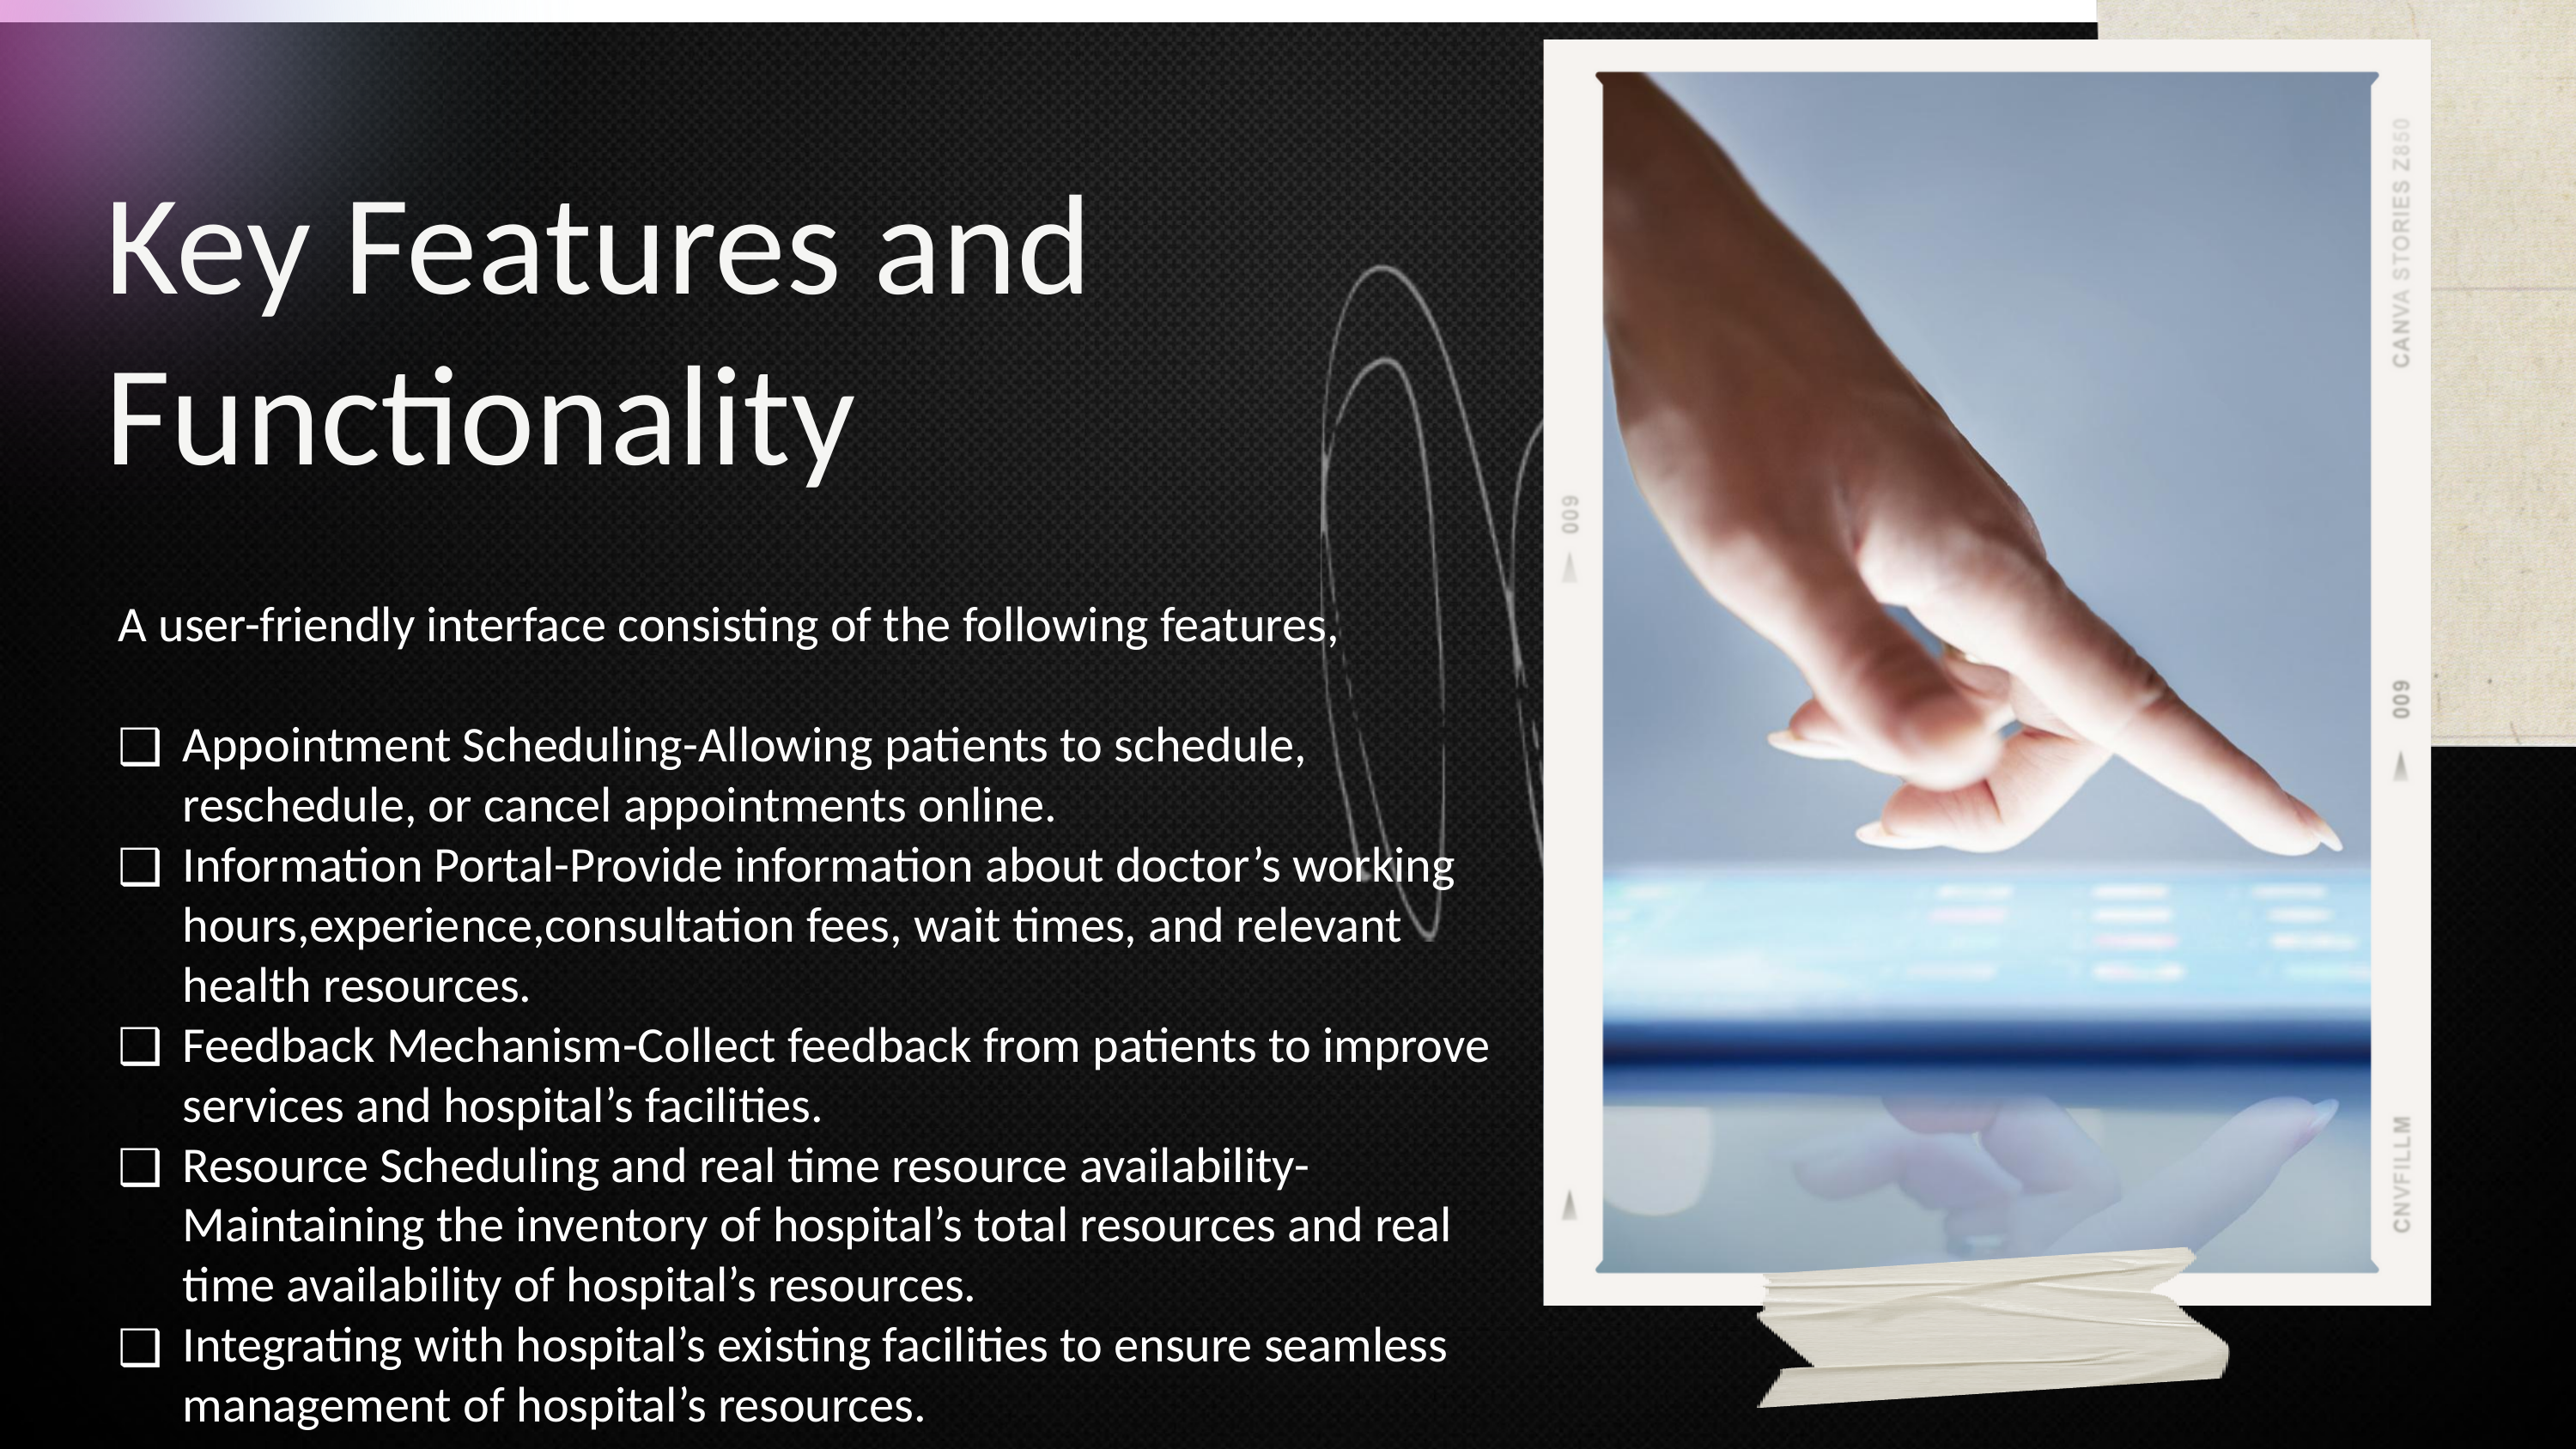

Key Features and Functionality

A user-friendly interface consisting of the following features,

Appointment Scheduling-Allowing patients to schedule, reschedule, or cancel appointments online.
Information Portal-Provide information about doctor’s working hours,experience,consultation fees, wait times, and relevant health resources.
Feedback Mechanism-Collect feedback from patients to improve services and hospital’s facilities.
Resource Scheduling and real time resource availability-Maintaining the inventory of hospital’s total resources and real time availability of hospital’s resources.
Integrating with hospital’s existing facilities to ensure seamless management of hospital’s resources.